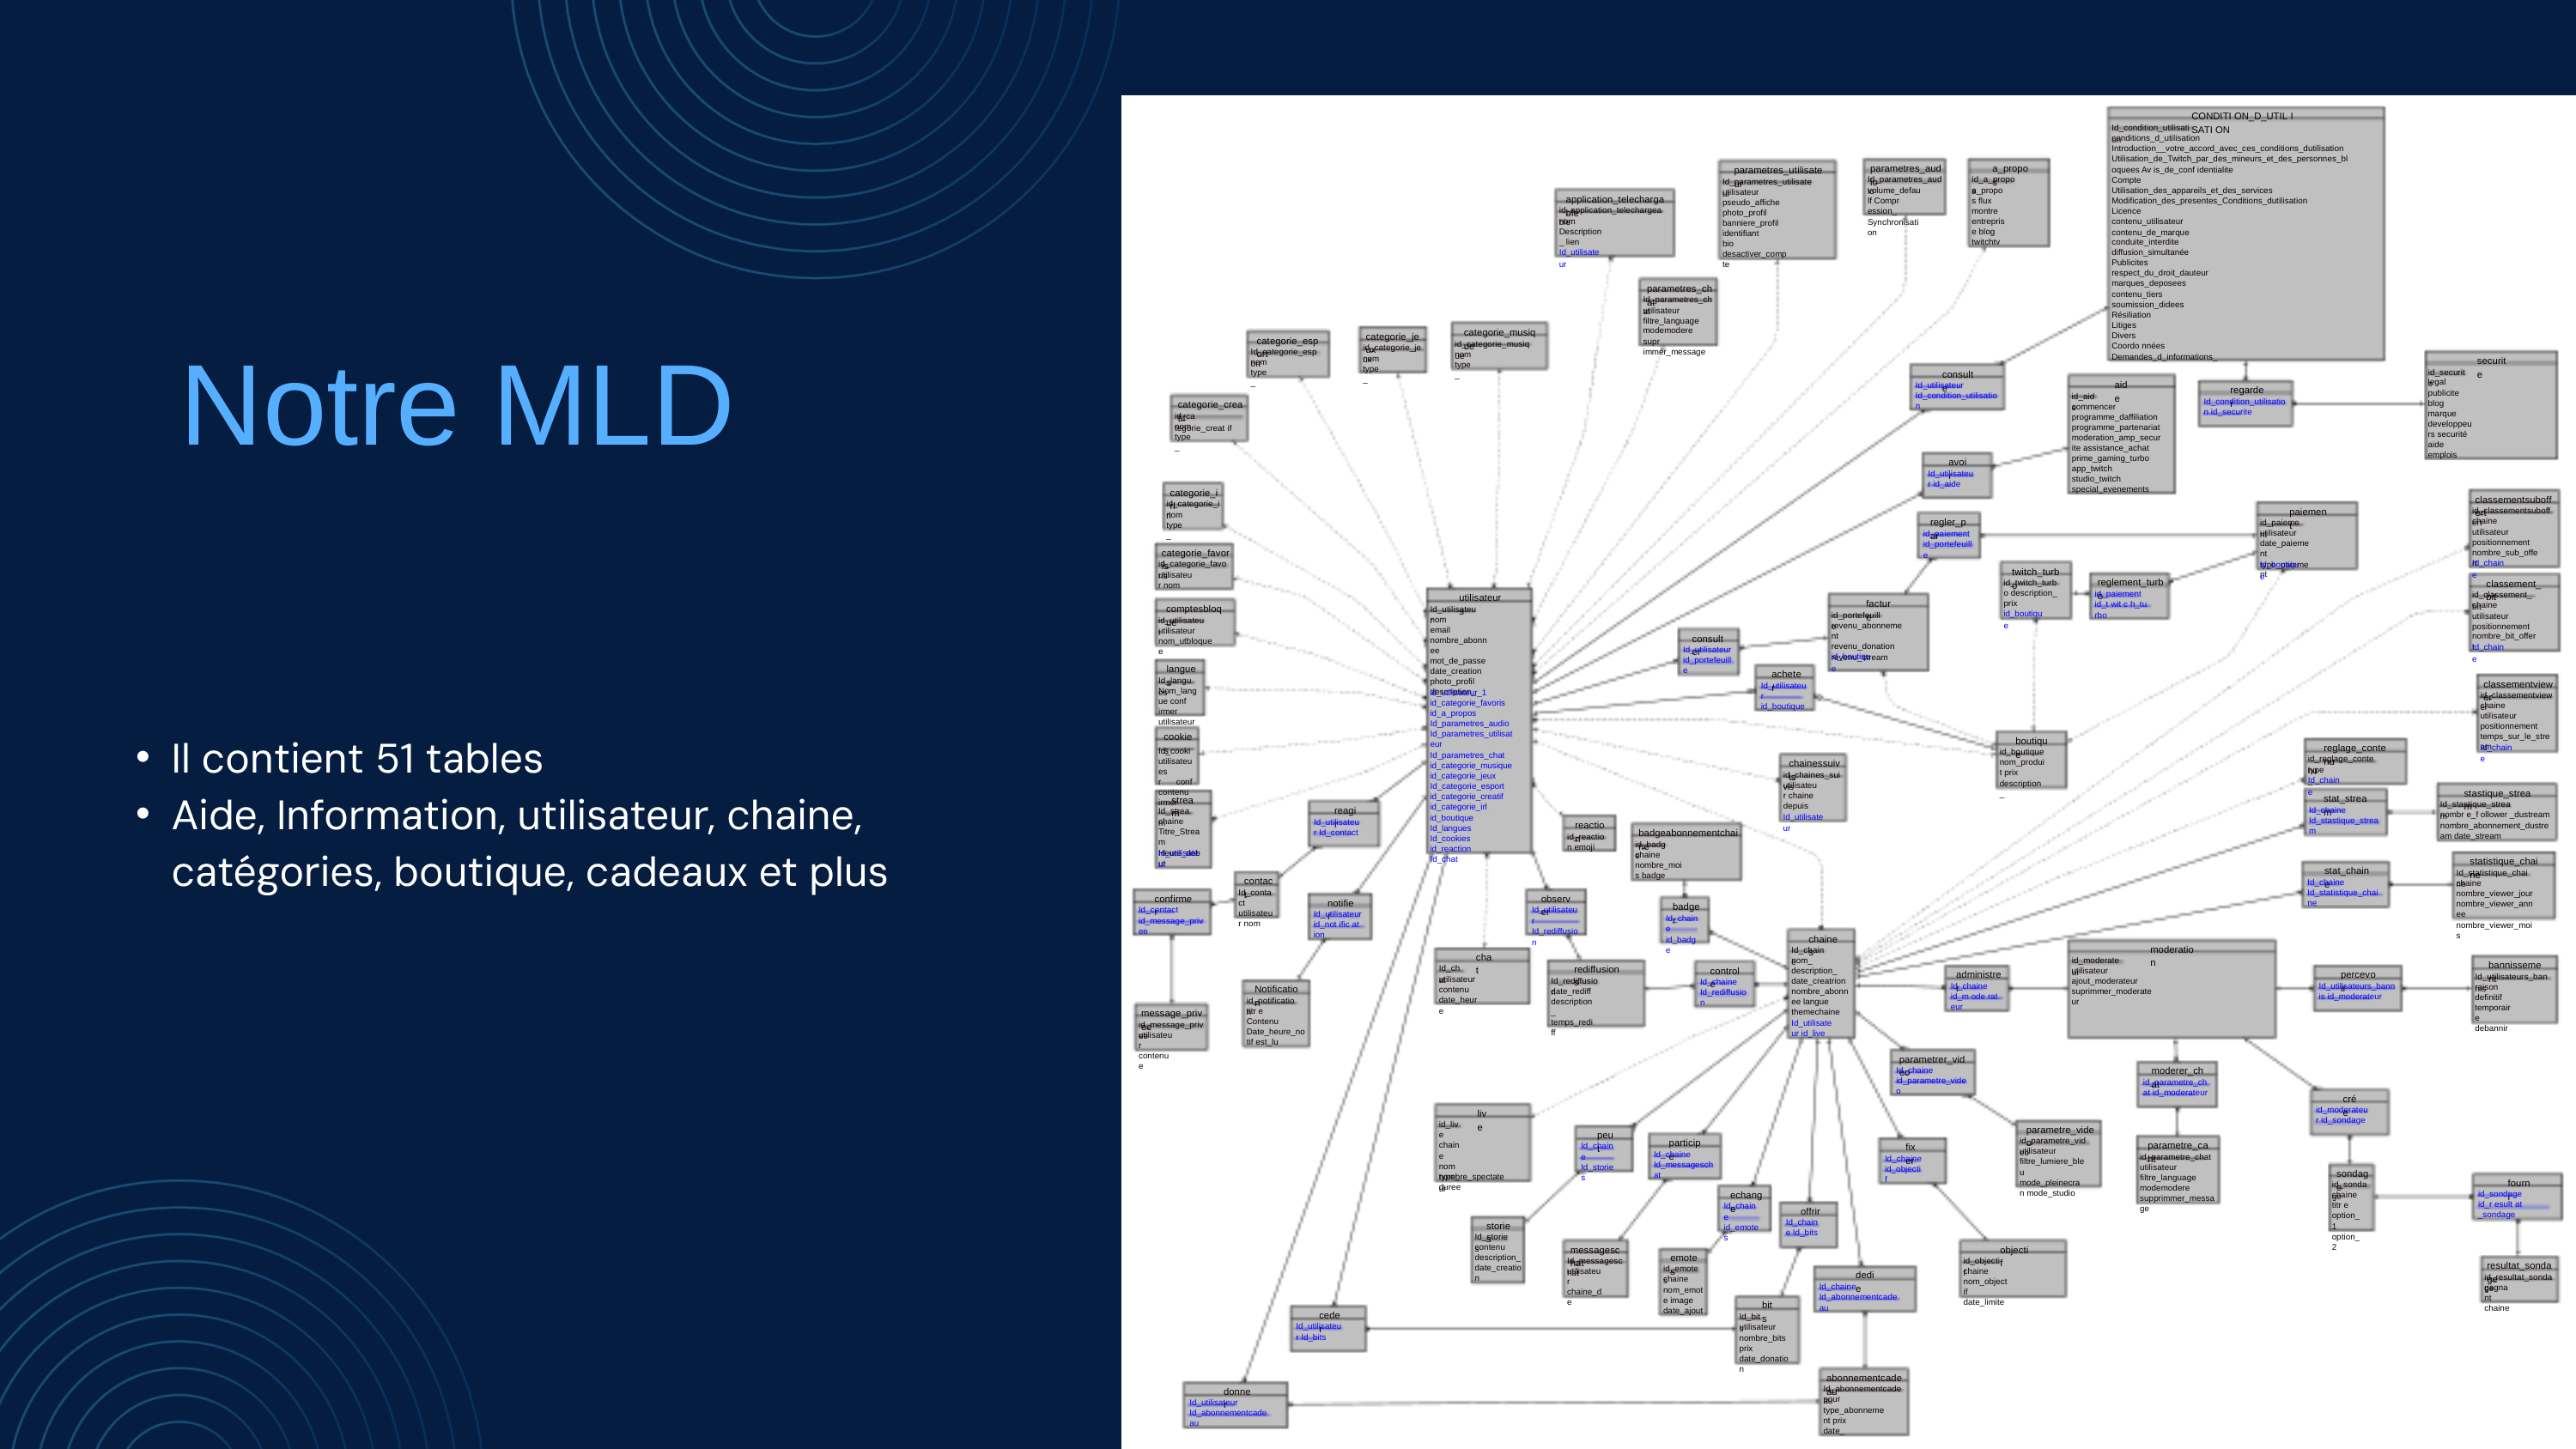

CONDITI ON_D_UTIL I SATI ON
Id_condition_utilisation
conditions_d_utilisation
Introduction__votre_accord_avec_ces_conditions_dutilisation Utilisation_de_Twitch_par_des_mineurs_et_des_personnes_bloquees Av is_de_conf identialite
Compte
Utilisation_des_appareils_et_des_services Modification_des_presentes_Conditions_dutilisation
Licence
contenu_utilisateur
contenu_de_marque
conduite_interdite
diffusion_simultanée
Publicites
respect_du_droit_dauteur
marques_deposees
contenu_tiers
soumission_didees
Résiliation
Litiges
Divers
Coordo nnées
Demandes_d_informations_
parametres_audio
a_propos
parametres_utilisateur
Id_parametres_audio
id_a_propos
Id_parametres_utilisateur
volume_defaulf Compr ession_ Synchronisation
a_propos flux
montre entreprise blog
twitchtv
utilisateur pseudo_affiche photo_profil banniere_profil identifiant
bio
desactiver_compte
application_telechargable
id_application_telechargeable
nom Description_ lien
Id_utilisateur
parametres_chat
Id_parametres_chat
utilisateur
filtre_language modemodere
supr immer_message
categorie_musique
categorie_jeux
Notre MLD
categorie_esport
id_categorie_musique
id_categorie_jeux
Id_categorie_esport
nom type_
nom type_
securite
nom type_
id_securite
consulte
legal
publicite
blog
marque developpeurs securité
aide
emplois
aide
Id_utilisateur Id_condition_utilisation
regarder
id_aide
Id_condition_utilisation id_securite
categorie_creatif
commencer
programme_daffiliation programme_partenariat moderation_amp_securite assistance_achat prime_gaming_turbo app_twitch
studio_twitch
special_evenements
id_ca tegorie_creat if
nom type_
avoir
Id_utilisateur id_aide
categorie_irl
classementsuboffert
id_categorie_irl
paiement
id_classementsuboffert
nom type_
regler_par
chaine
utilisateur
positionnement nombre_sub_offert
id_paiement
utilisateur date_paiement type_paiement
id_paiement id_portefeuille
categorie_favoris
Id_chaine
id_categorie_favoris
id_boutique
twitch_turbo
utilisateur nom
reglement_turbo
classement_bit
id_twitch_turbo description_
prix
id_classement_bit
id_paiement
id_t wit c h_tu rbo
utilisateurs
facture
chaine
utilisateur positionnement nombre_bit_offert
comptesbloque
Id_utilisateur
id_boutique
id_portefeuille
id_utilisateur
nom
email
nombre_abonnee mot_de_passe date_creation photo_profil description_
revenu_abonnement revenu_donation revenu_stream
utilisateur nom_utbloquee
consulter
Id_chaine
Id_utilisateur id_portefeuille
id_boutique
langues
acheter
Id_langues
classementviewer
Id_utilisateur id_boutique
Nom_langue conf irmer utilisateur
id_utilisateur_1 id_categorie_favoris id_a_propos
Id_parametres_audio Id_parametres_utilisateur Id_parametres_chat id_categorie_musique id_categorie_jeux Id_categorie_esport id_categorie_creatif id_categorie_irl
id_boutique
Id_langues
Id_cookies
id_reaction
Id_chat
id_classementviewer
chaine
utilisateur
positionnement temps_sur_le_stream
Il contient 51 tables
Aide, Information, utilisateur, chaine, catégories, boutique, cadeaux et plus
cookies
boutique
Id_cookies contenu
reglage_contenu
Id_chaine
utilisateur conf irmer
id_boutique nom_produit prix
description_
id_reglage_contenu
chainessuivis
type_
id_chaines_suivis
Id_chaine
utilisateur chaine depuis
stastique_stream
stat_stream
stream
Id_stastique_stream
reagir
Id_stream
Id_chaine Id_stastique_stream
nombr e_f ollower _dustream nombre_abonnement_dustream date_stream
Id_utilisateur
chaine Titre_Stream Heure_debut
Id_utilisateur Id_contact
reaction
badgeabonnementchaine
id_reaction emoji
id_badge
Id_utilisateur
chaine nombre_mois badge
statistique_chaine
stat_chaine
Id_statistique_chaine
contact
Id_chaine Id_statistique_chaine
chaine
nombre_viewer_jour nombre_viewer_annee nombre_viewer_mois
Id_contact utilisateur nom
confirmer
observer
notifier
badger
Id_contact id_message_privee
Id_utilisateur Id_rediffusion
Id_utilisateur id_not ific at ion
Id_chaine id_badge
chaines
moderation
Id_chaine
chat
id_moderateur
nom_
description_ date_creatrion nombre_abonnee langue
themechaine
bannissement
rediffusions
Id_chat
controle
utilisateur
ajout_moderateur suprimmer_moderateur
administrer
percevoir
Id_utilisateurs_bannis
utilisateur contenu date_heure
Id_rediffusion
Id_chaine Id_rediffusion
Id_chaine
id_m ode rat eur
Id_utilisateurs_bannis id_moderateur
raison
definitif temporaire debannir
Notification
date_rediff description_ temps_rediff
id_notification
titr e
Contenu Date_heure_notif est_lu
message_privee
Id_utilisateur id_live
id_message_privee
utilisateur contenue
parametrer_video
moderer_chat
Id_chaine id_parametre_video
id_parametre_chat id_moderateur
crée
id_moderateur id_sondage
live
id_live chaine nom type_ duree
parametre_video
peut
id_parametre_video
participe
parametre_caht
fix er
Id_chaine Id_stories
utilisateur filtre_lumiere_bleu mode_pleinecran mode_studio
Id_chaine Id_messageschat
id_parametre_chat utilisateur
filtre_language modemodere supprimmer_message
Id_chaine id_objectif
sondage
nombre_spectateur
fourni
id_sondage

echange
id_sondage
id_r esult at _sondage
chaine
titr e option_1 option_2
Id_chaine id_emotes
offrir
Id_chaine Id_bits
stories
Id_stories
contenu description_ date_creation
messageschat
objectif
emotes
Id_messageschat
id_objectif
resultat_sondage
id_emotes
utilisateur chaine_de
chaine nom_objectif date_limite
dedie
id_resultat_sondage
chaine nom_emote image date_ajout
Id_chaine
Id_abonnementcadeau
gagnant chaine
bits
ceder
Id_bits
Id_utilisateur Id_bits
utilisateur nombre_bits prix
date_donation
abonnementcadeau
Id_abonnementcadeau
donner
pour
type_abonnement prix
date_
Id_utilisateur Id_abonnementcadeau